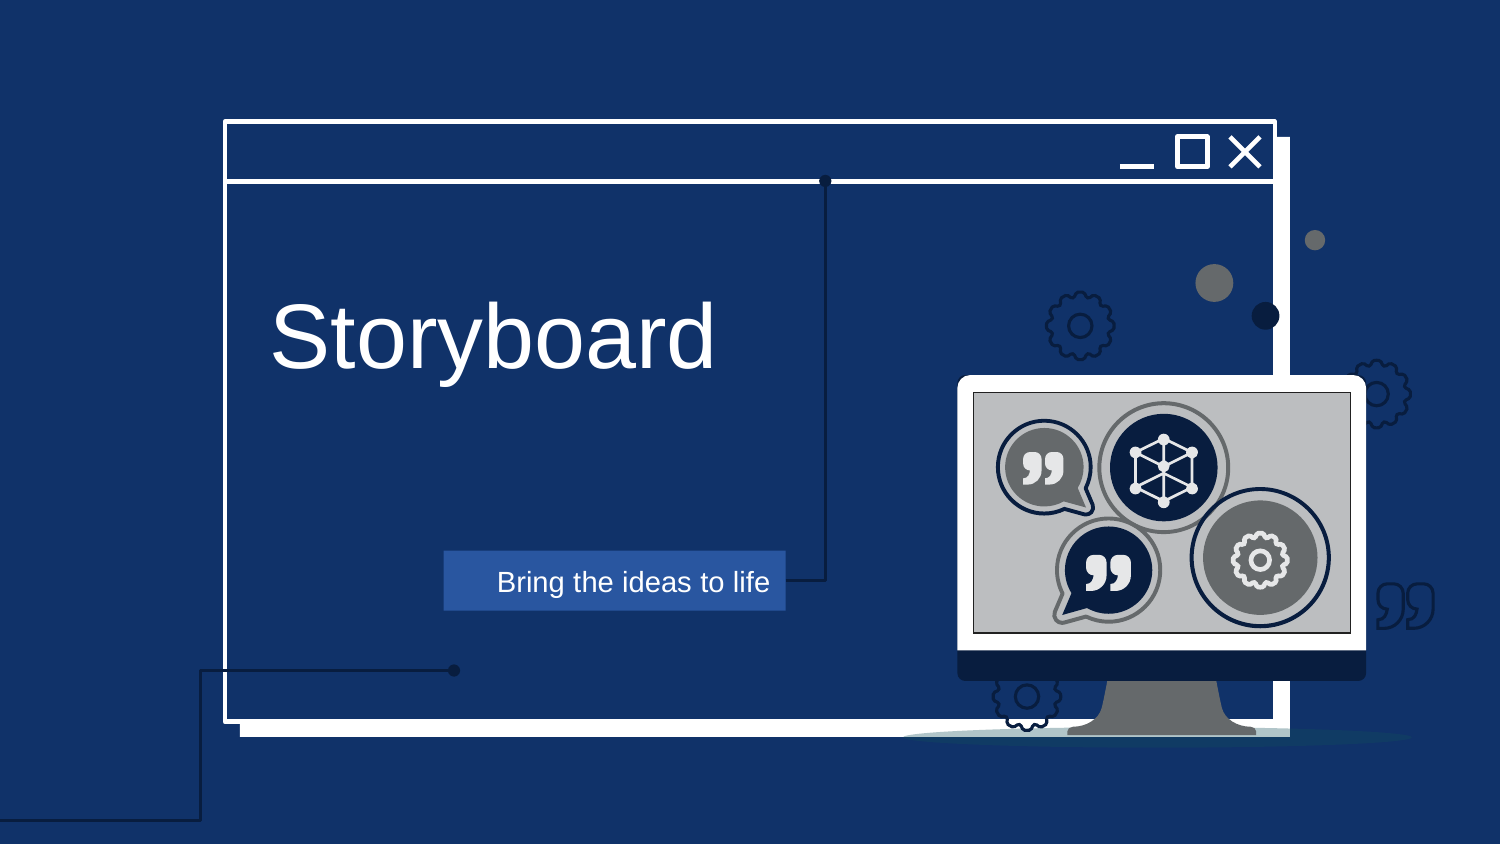

# Storyboard
Bring the ideas to life